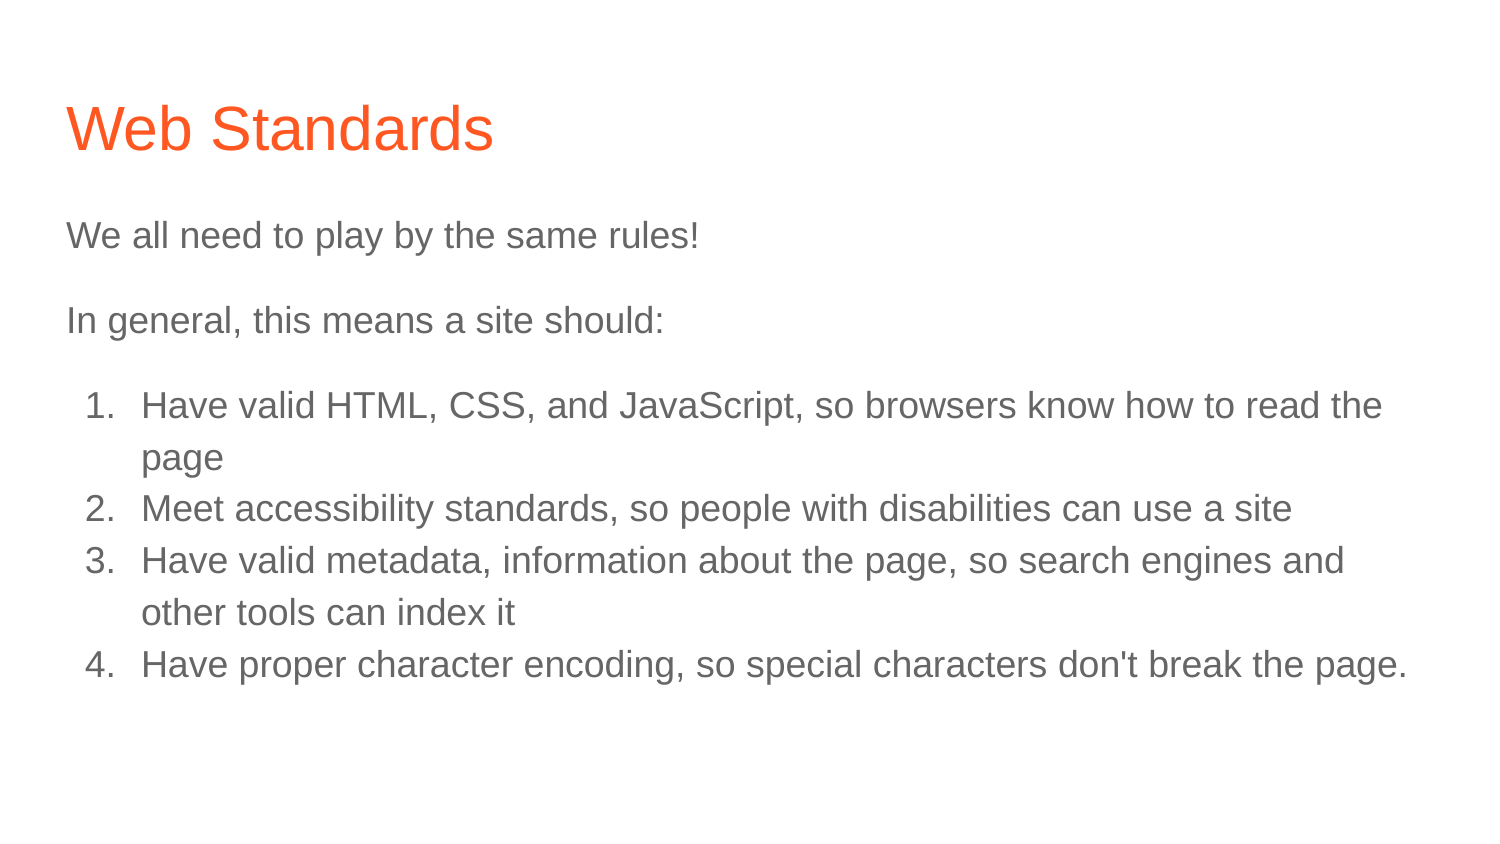

# Web Standards
We all need to play by the same rules!
In general, this means a site should:
Have valid HTML, CSS, and JavaScript, so browsers know how to read the page
Meet accessibility standards, so people with disabilities can use a site
Have valid metadata, information about the page, so search engines and other tools can index it
Have proper character encoding, so special characters don't break the page.